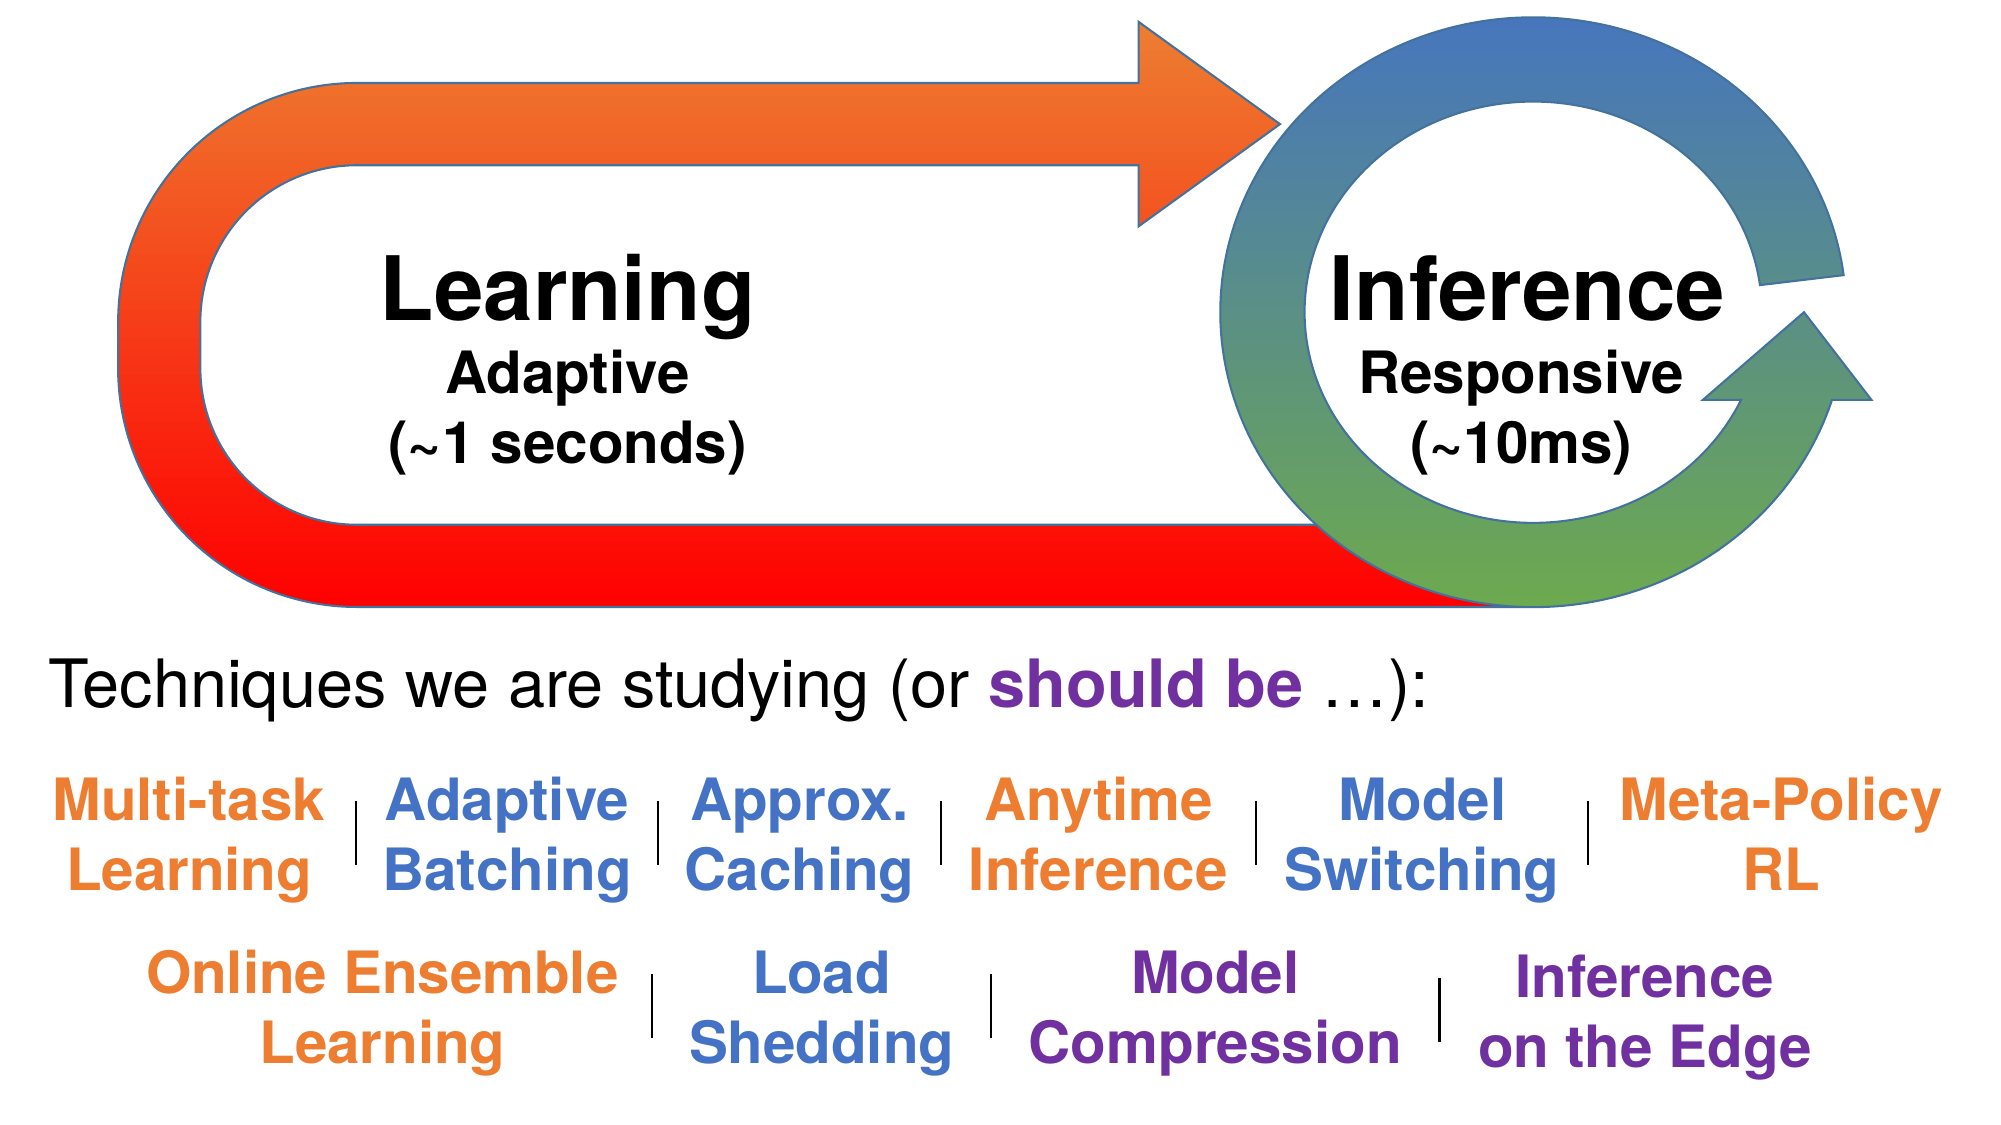

Learning
Inference
Responsive
(~10ms)
Adaptive
(~1 seconds)
Techniques we are studying (or should be …):
Multi-task
Learning
Adaptive
Batching
Approx.
Caching
Anytime
Inference
Model
Switching
Meta-Policy
RL
Online Ensemble
Learning
Load
Shedding
Model
Compression
Inference
on the Edge